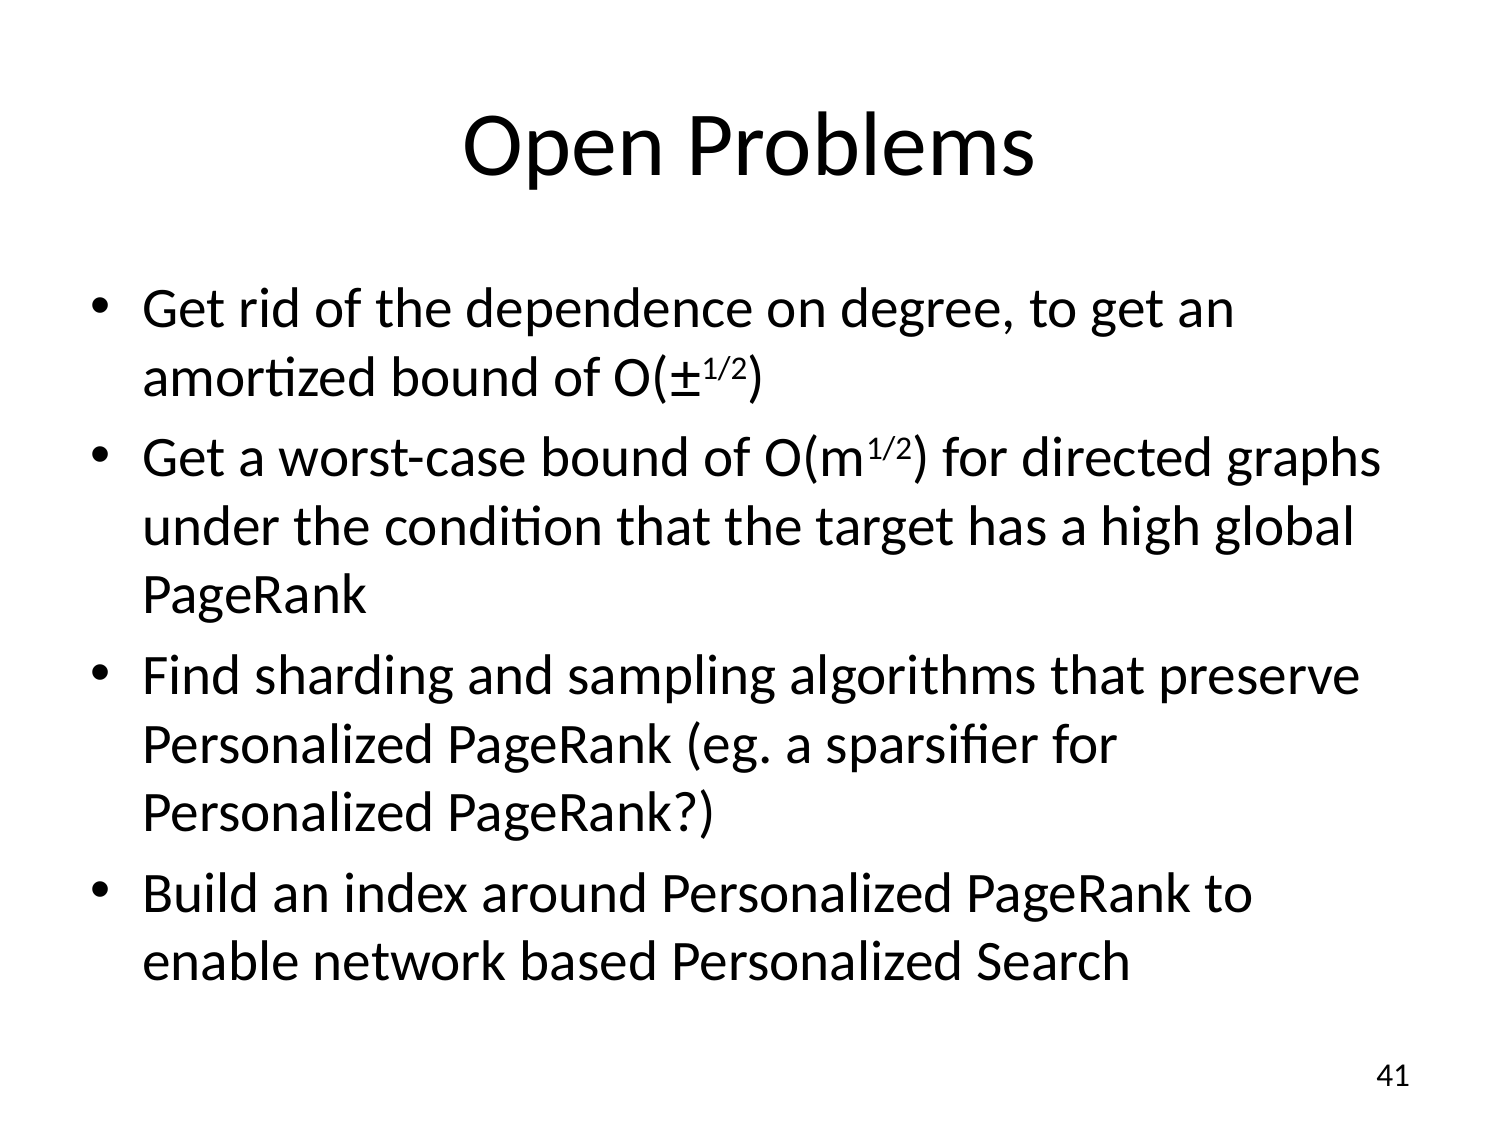

# Open Problems
Get rid of the dependence on degree, to get an amortized bound of O(±1/2)
Get a worst-case bound of O(m1/2) for directed graphs under the condition that the target has a high global PageRank
Find sharding and sampling algorithms that preserve Personalized PageRank (eg. a sparsifier for Personalized PageRank?)
Build an index around Personalized PageRank to enable network based Personalized Search
41